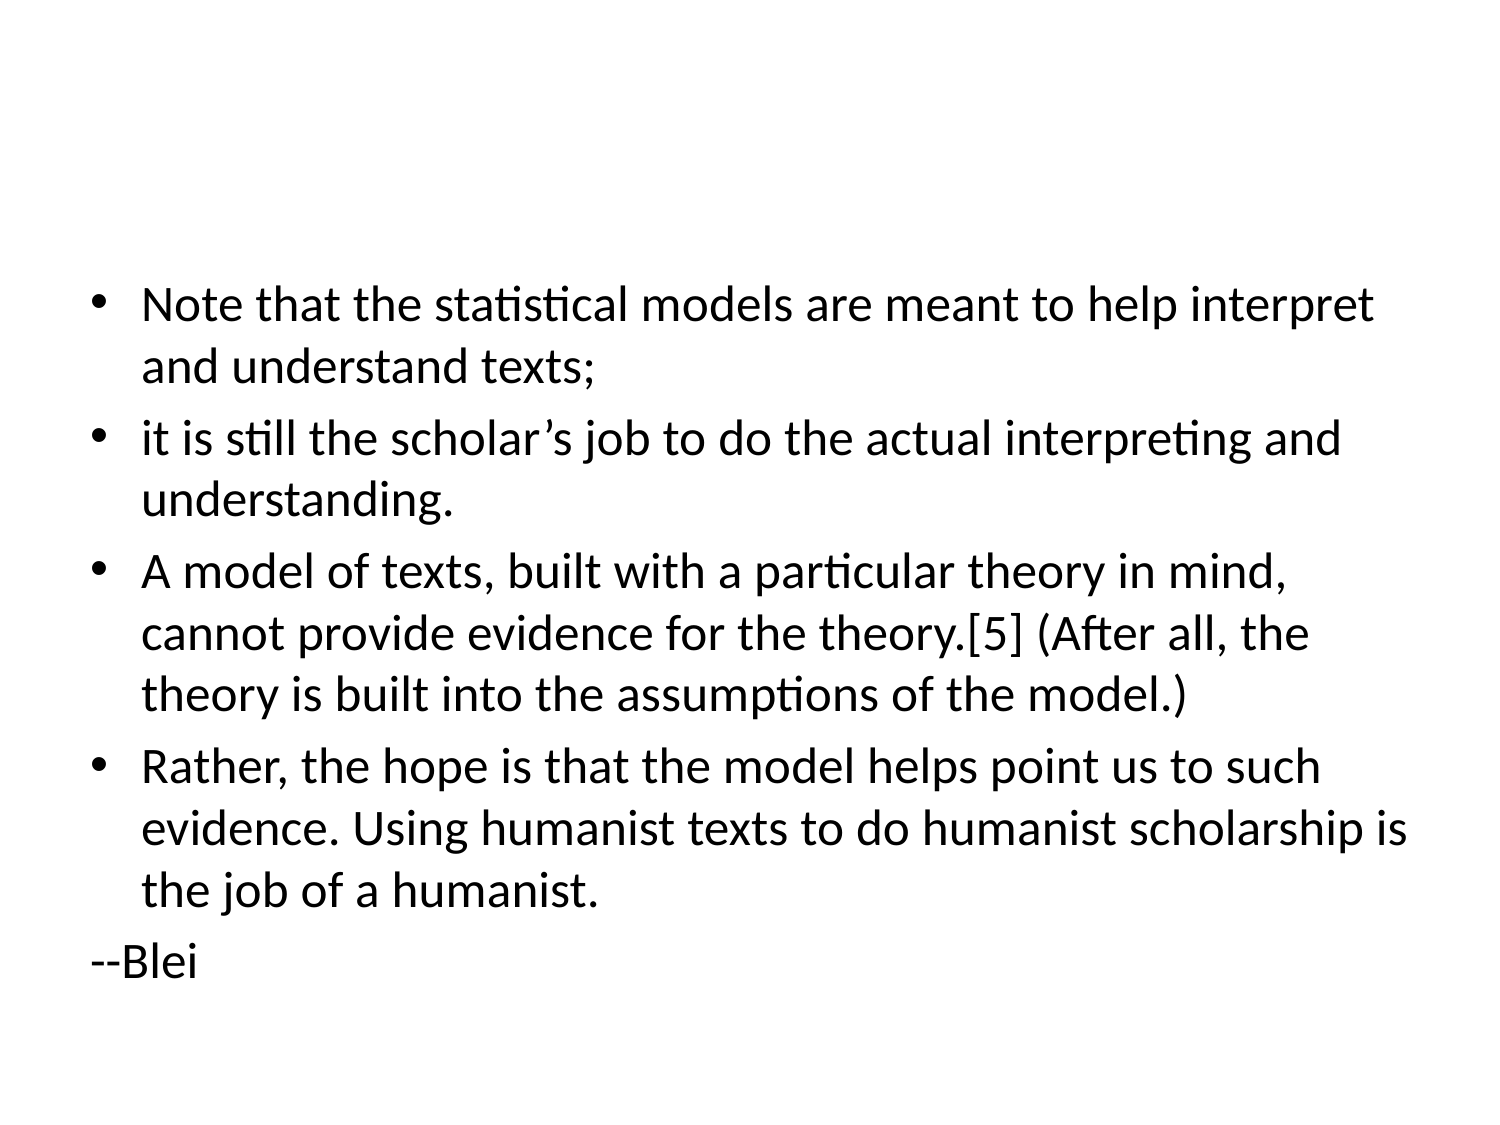

#
Note that the statistical models are meant to help interpret and understand texts;
it is still the scholar’s job to do the actual interpreting and understanding.
A model of texts, built with a particular theory in mind, cannot provide evidence for the theory.[5] (After all, the theory is built into the assumptions of the model.)
Rather, the hope is that the model helps point us to such evidence. Using humanist texts to do humanist scholarship is the job of a humanist.
--Blei